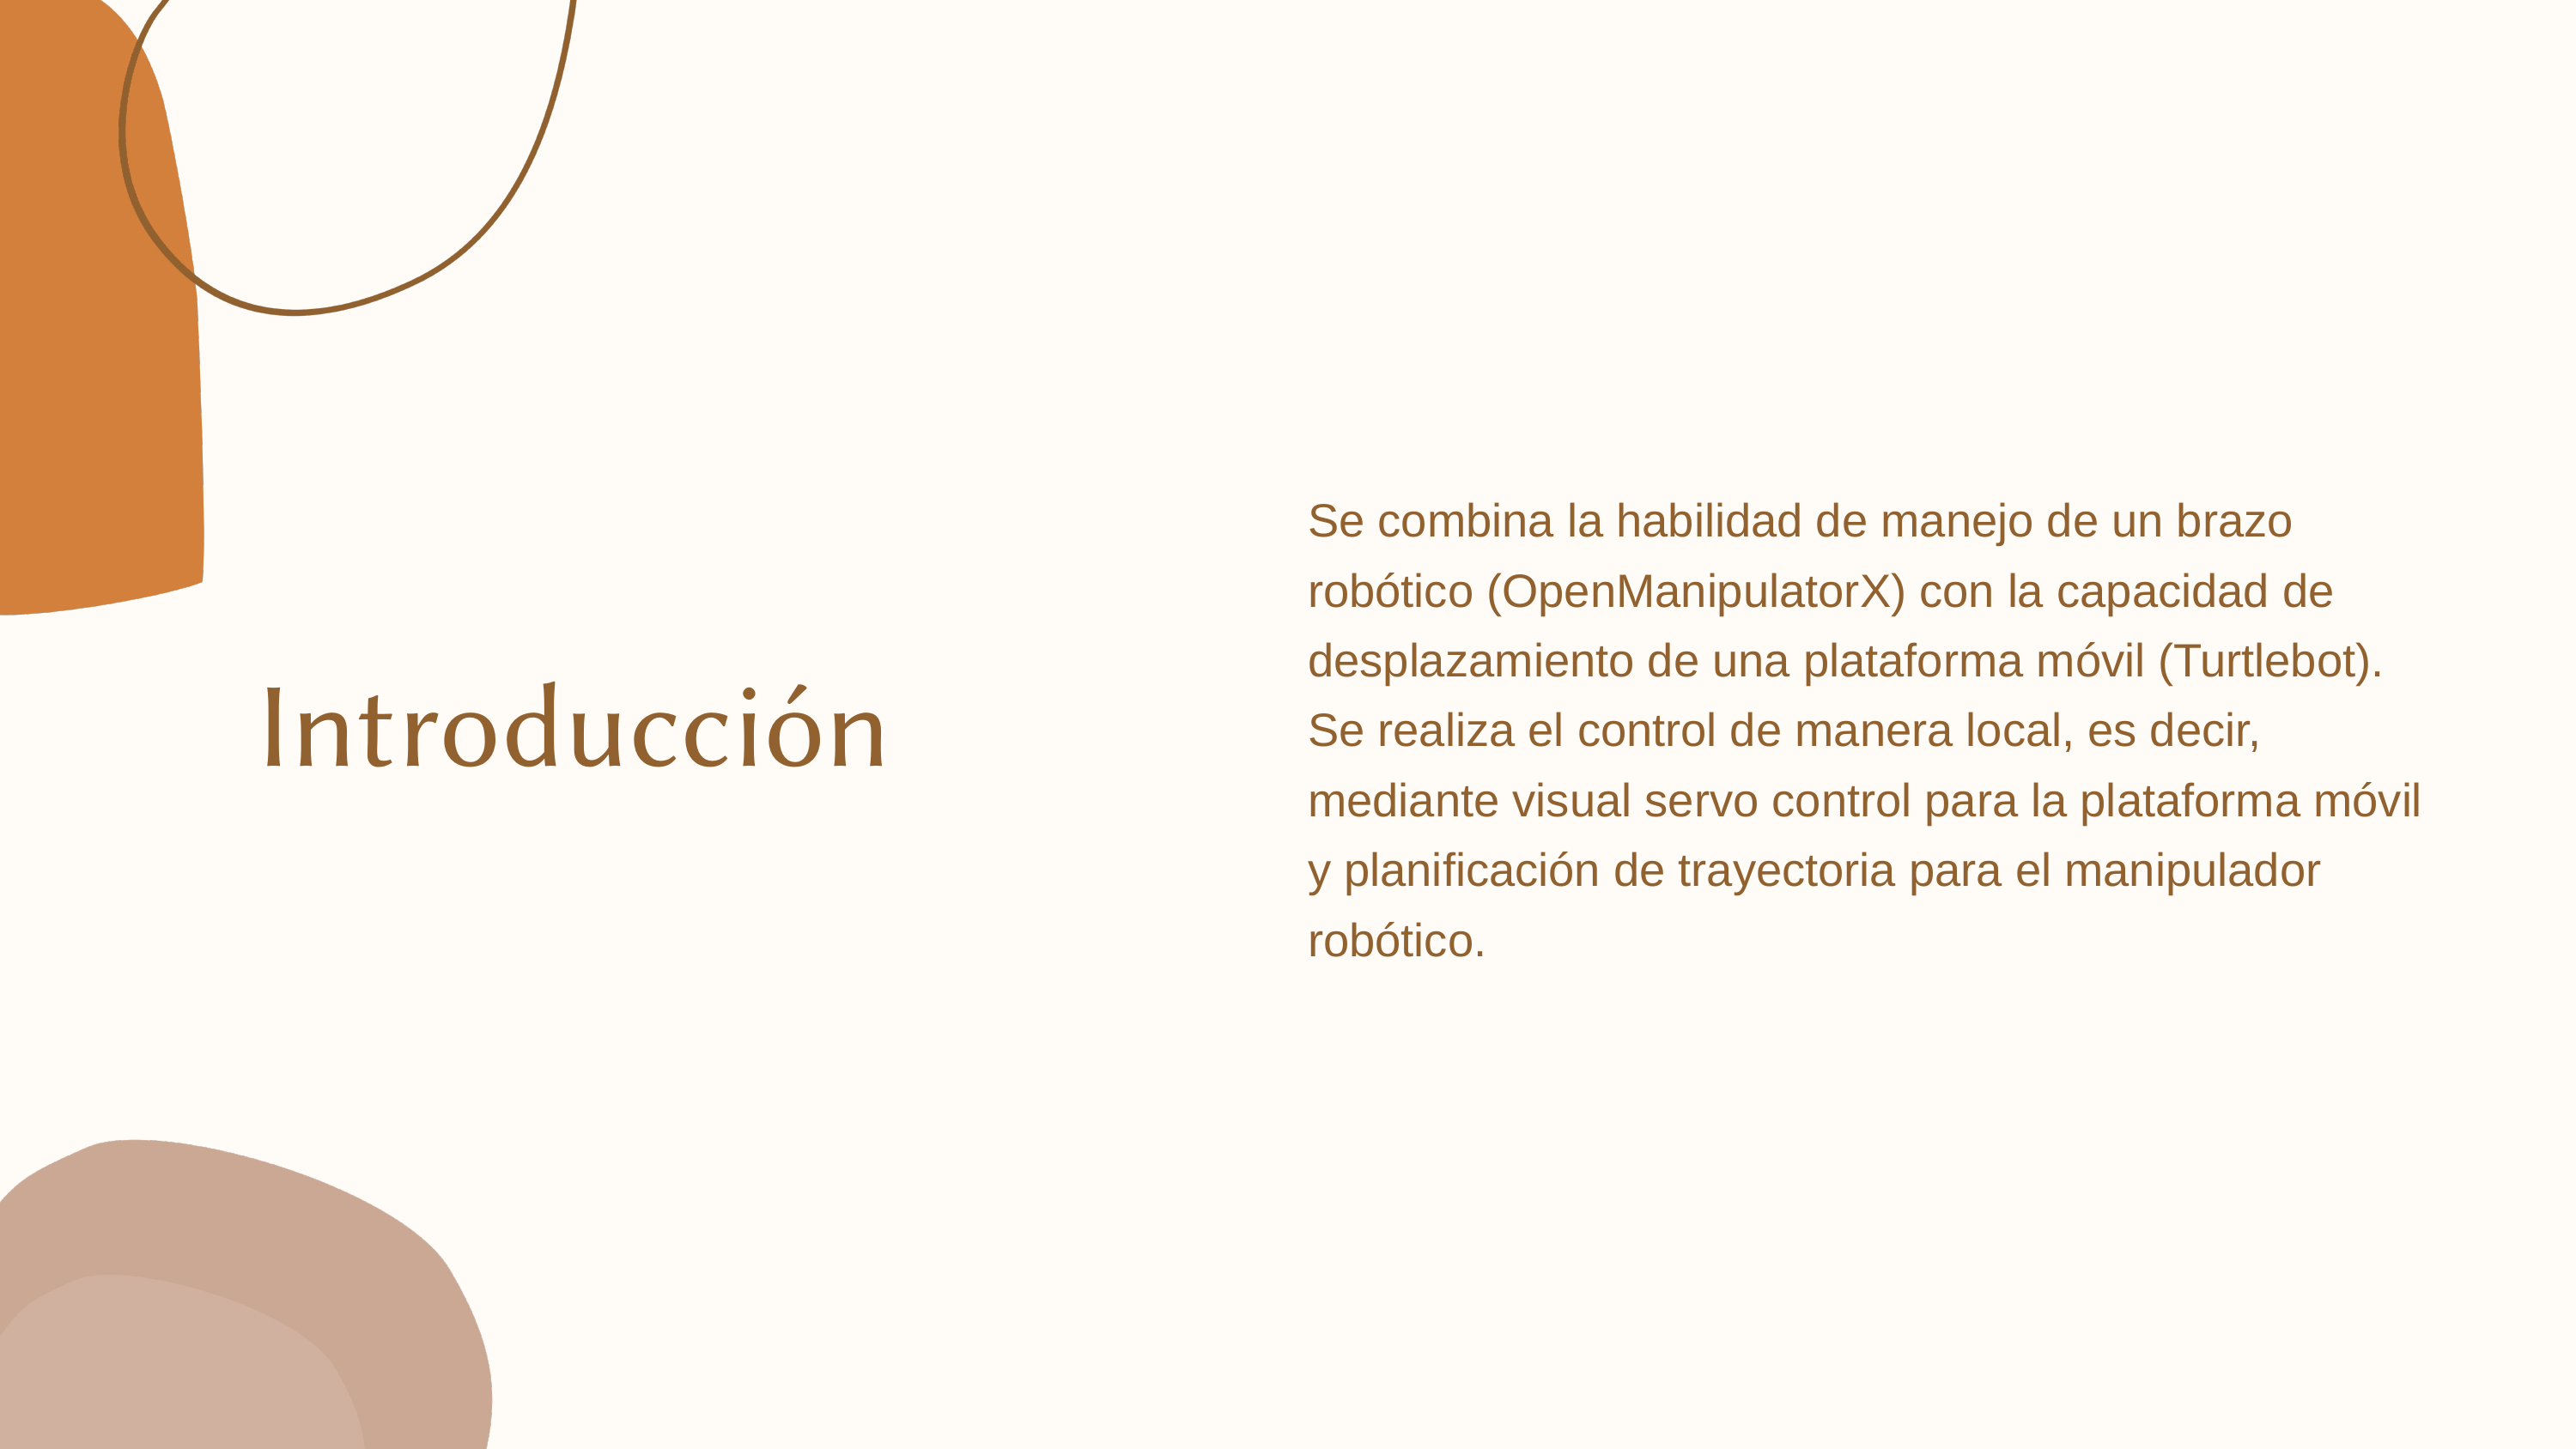

Se combina la habilidad de manejo de un brazo robótico (OpenManipulatorX) con la capacidad de desplazamiento de una plataforma móvil (Turtlebot). Se realiza el control de manera local, es decir, mediante visual servo control para la plataforma móvil y planificación de trayectoria para el manipulador robótico.

Introducción